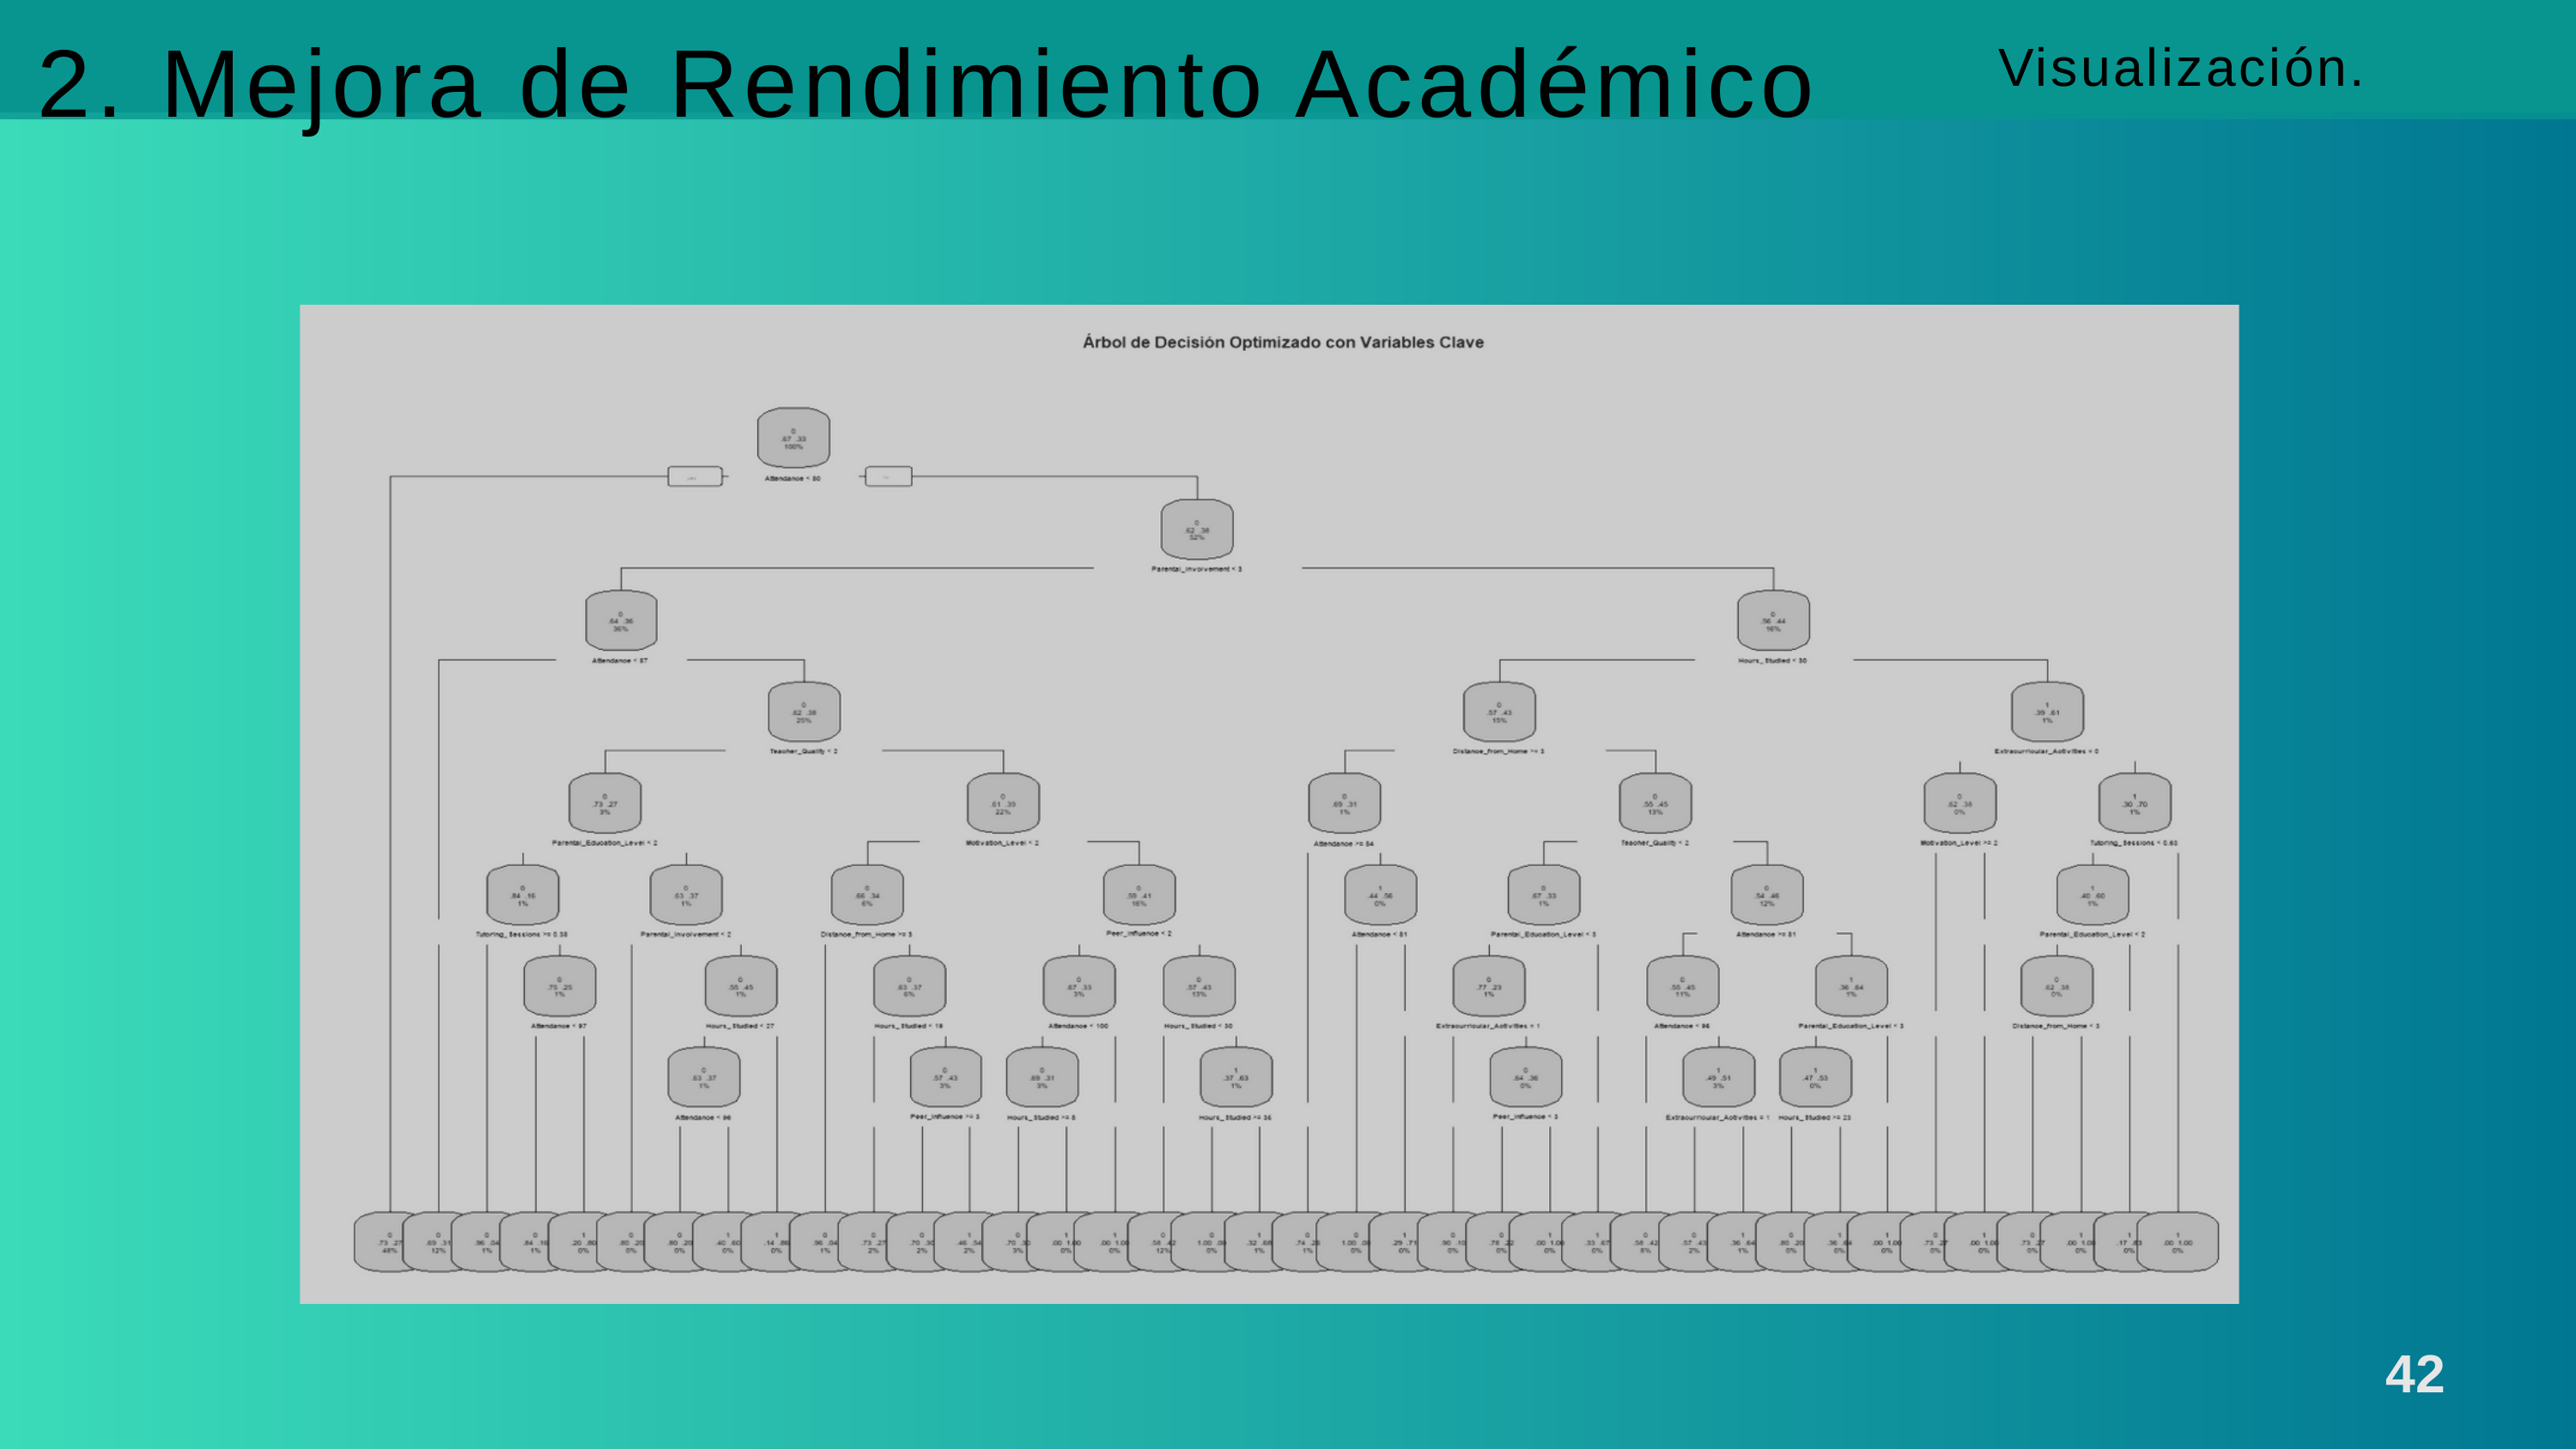

2. Mejora de Rendimiento Académico
Visualización.

42